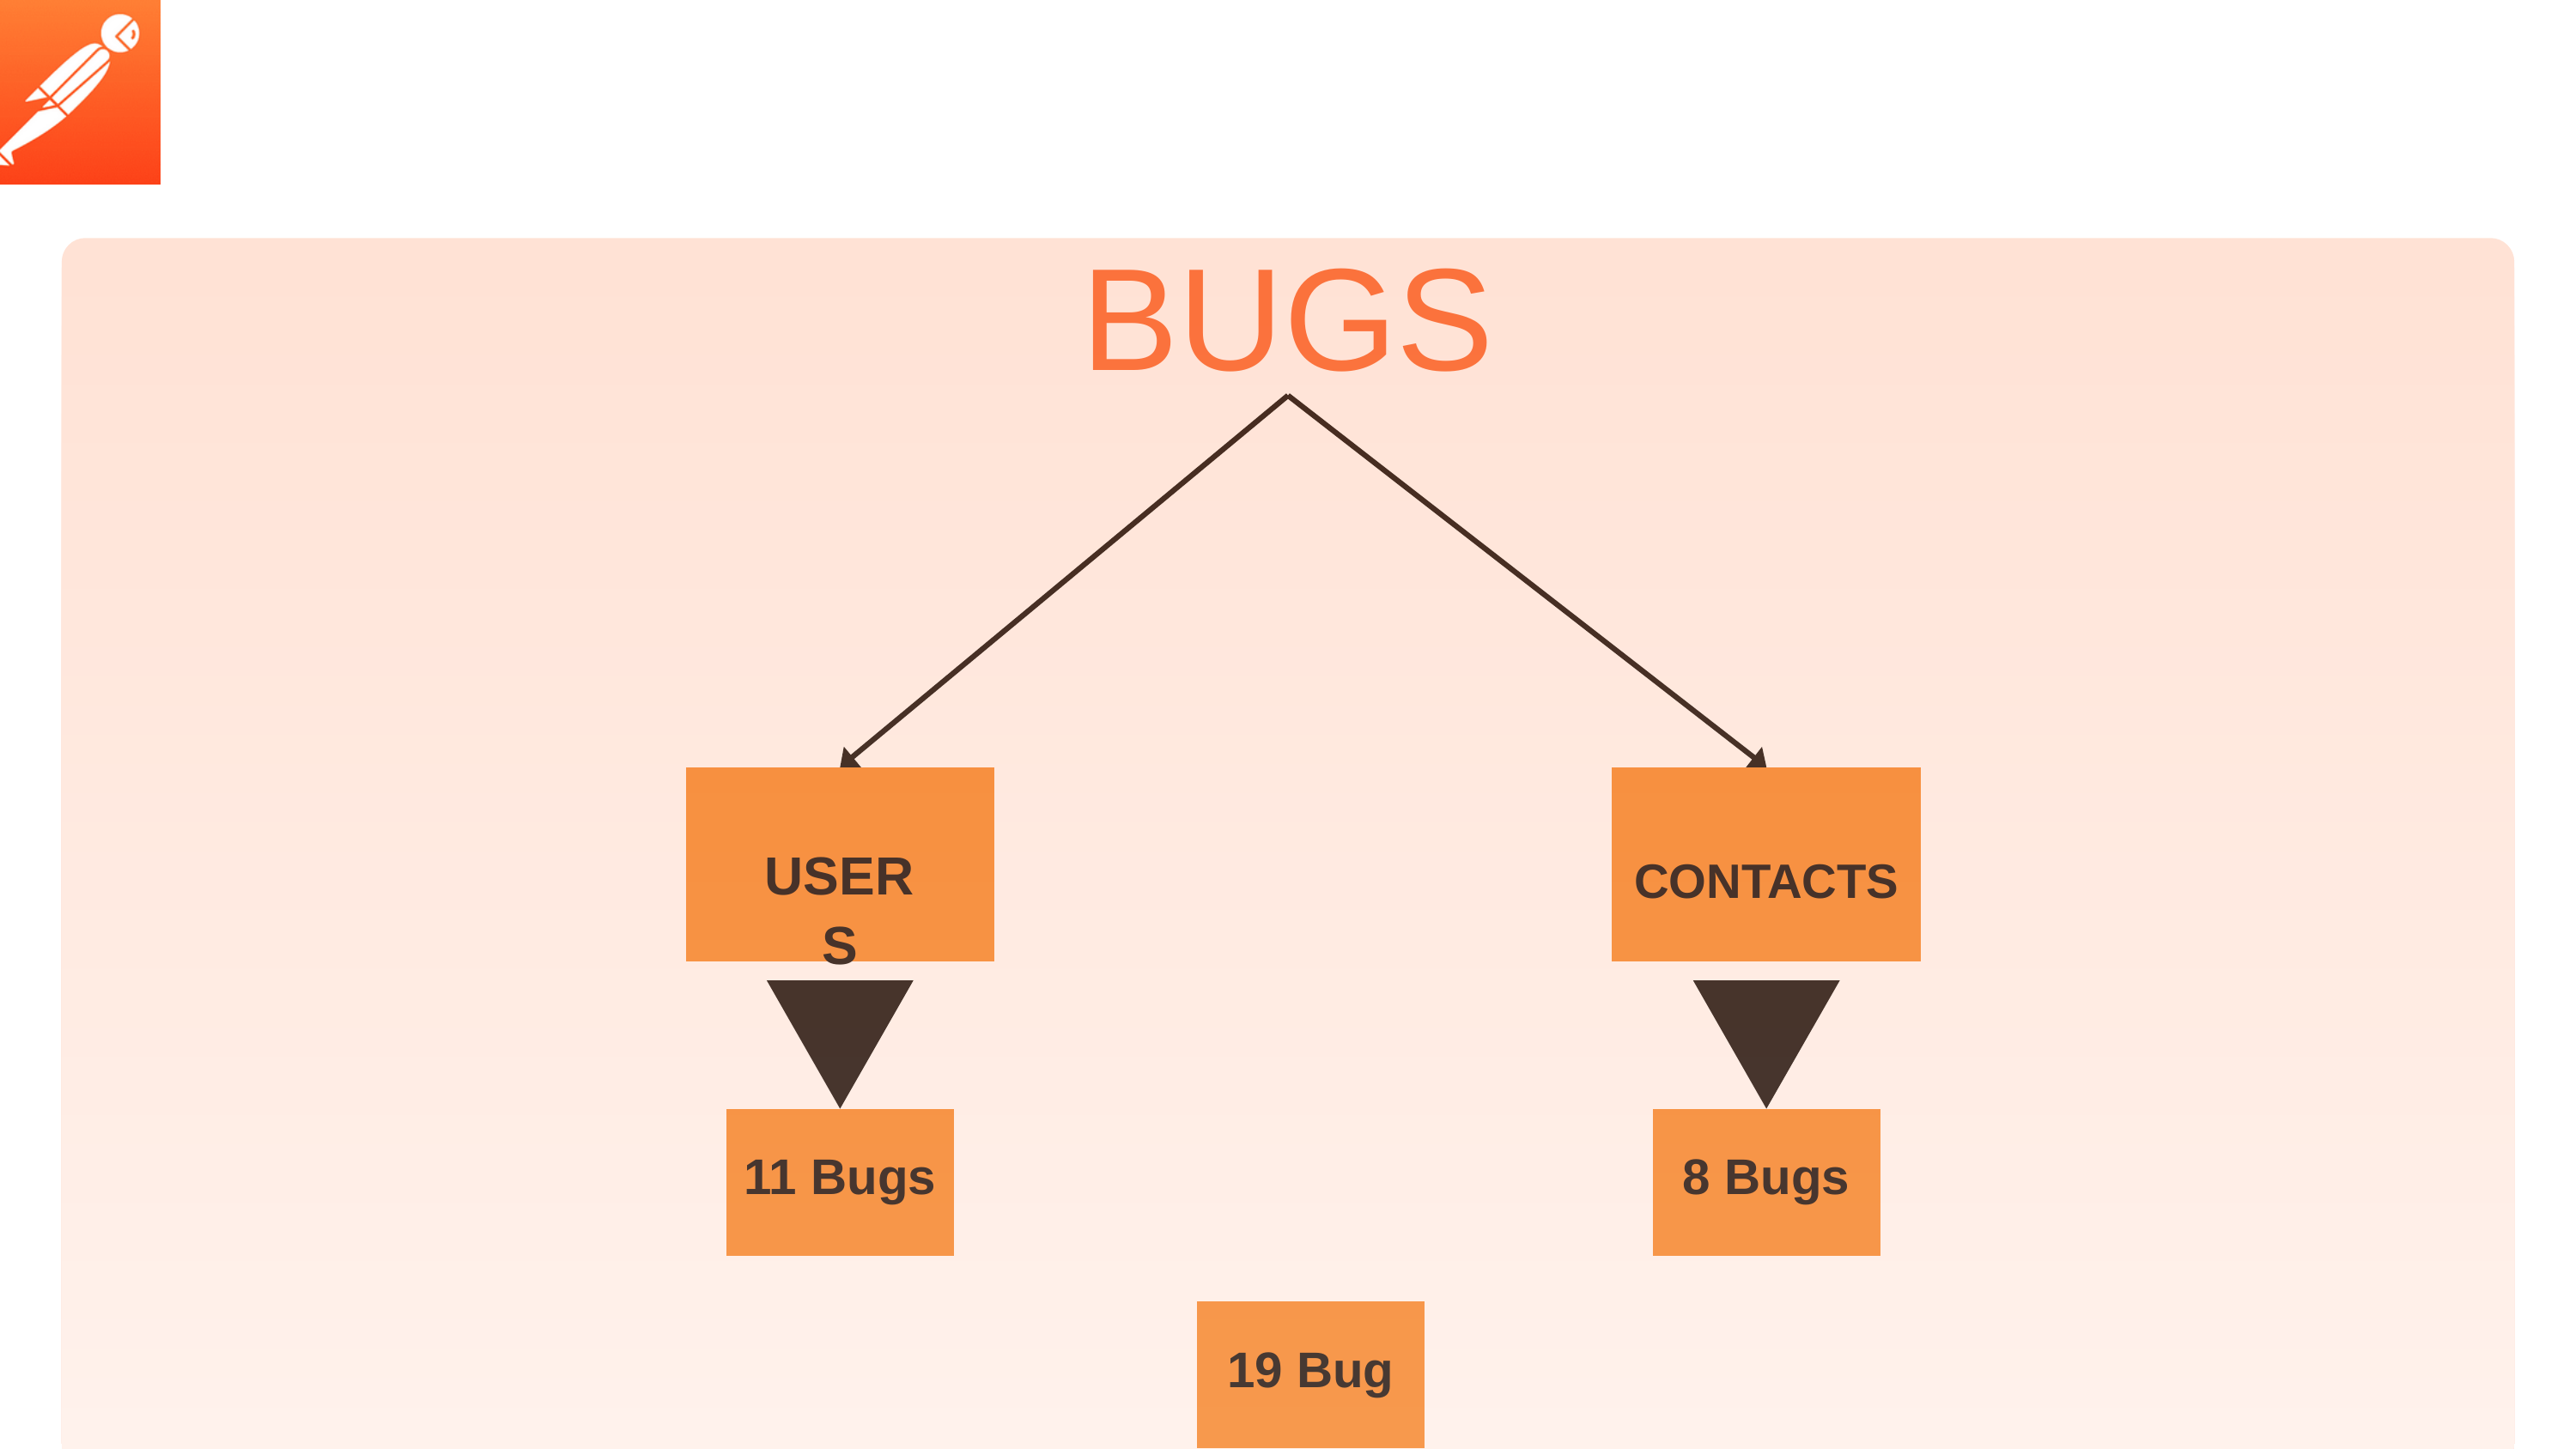

BUGS

USERS
CONTACTS

11 Bugs

8 Bugs

19 Bug